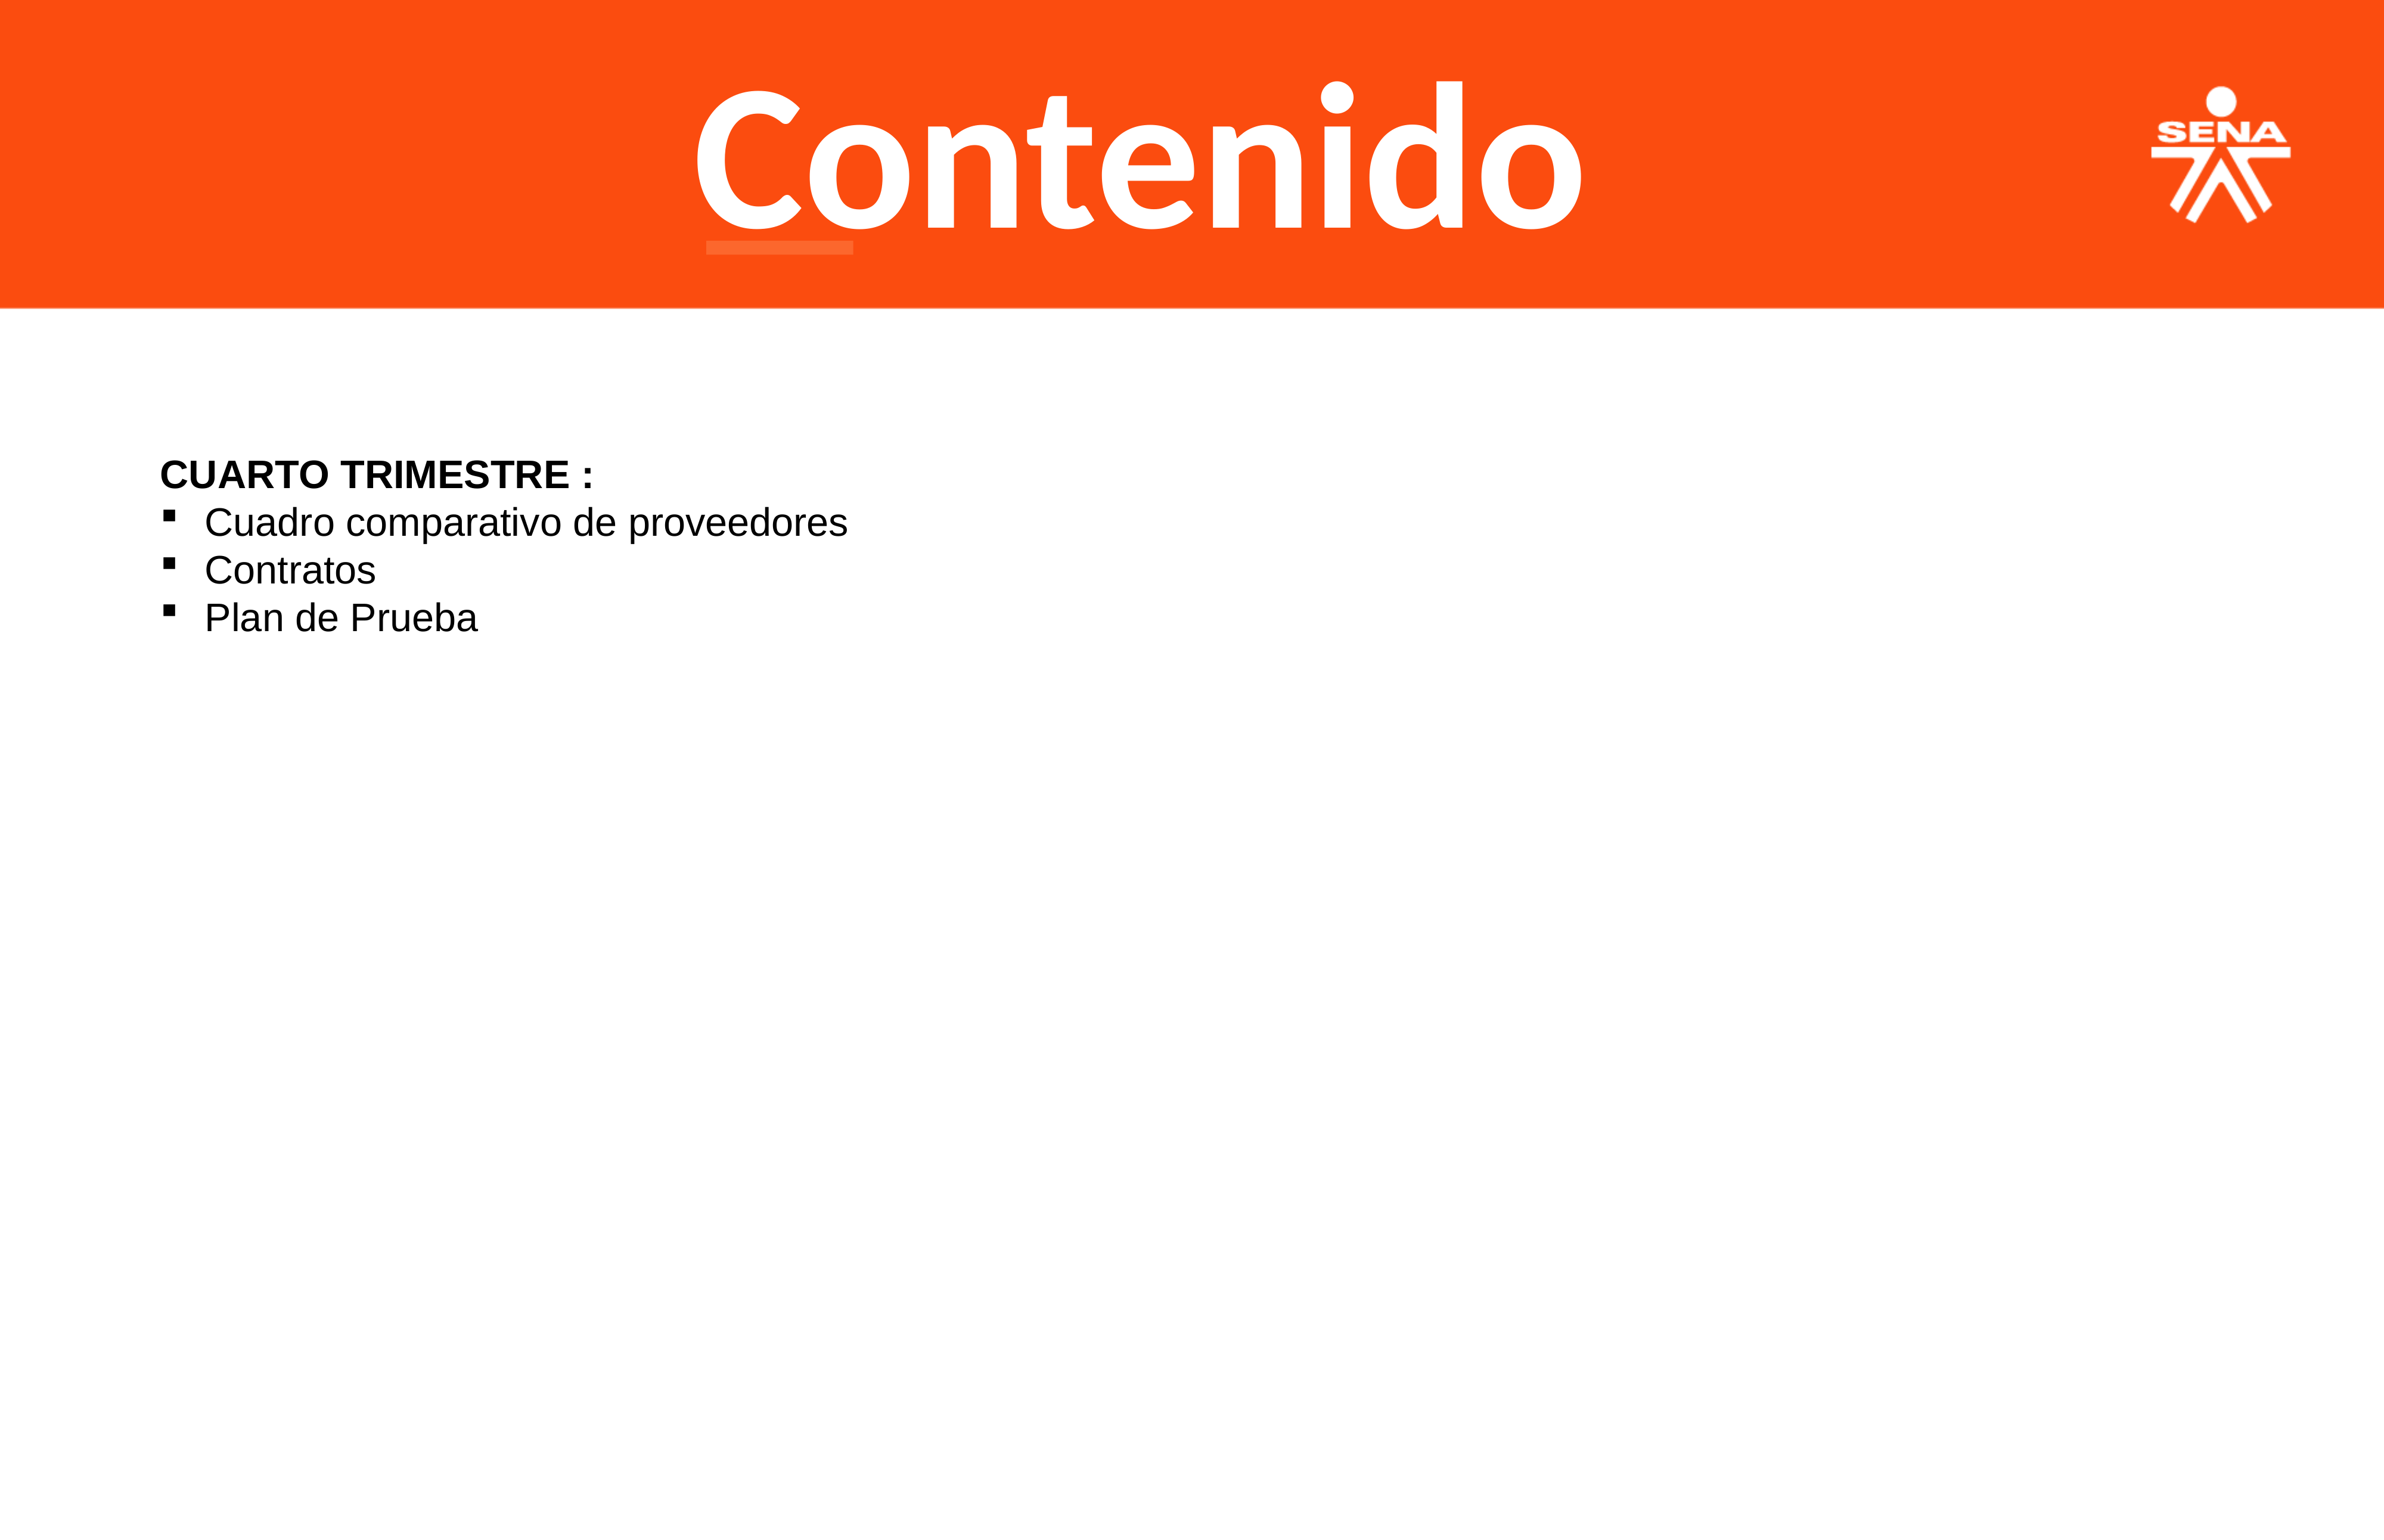

Contenido

CUARTO TRIMESTRE :
Cuadro comparativo de proveedores
Contratos
Plan de Prueba